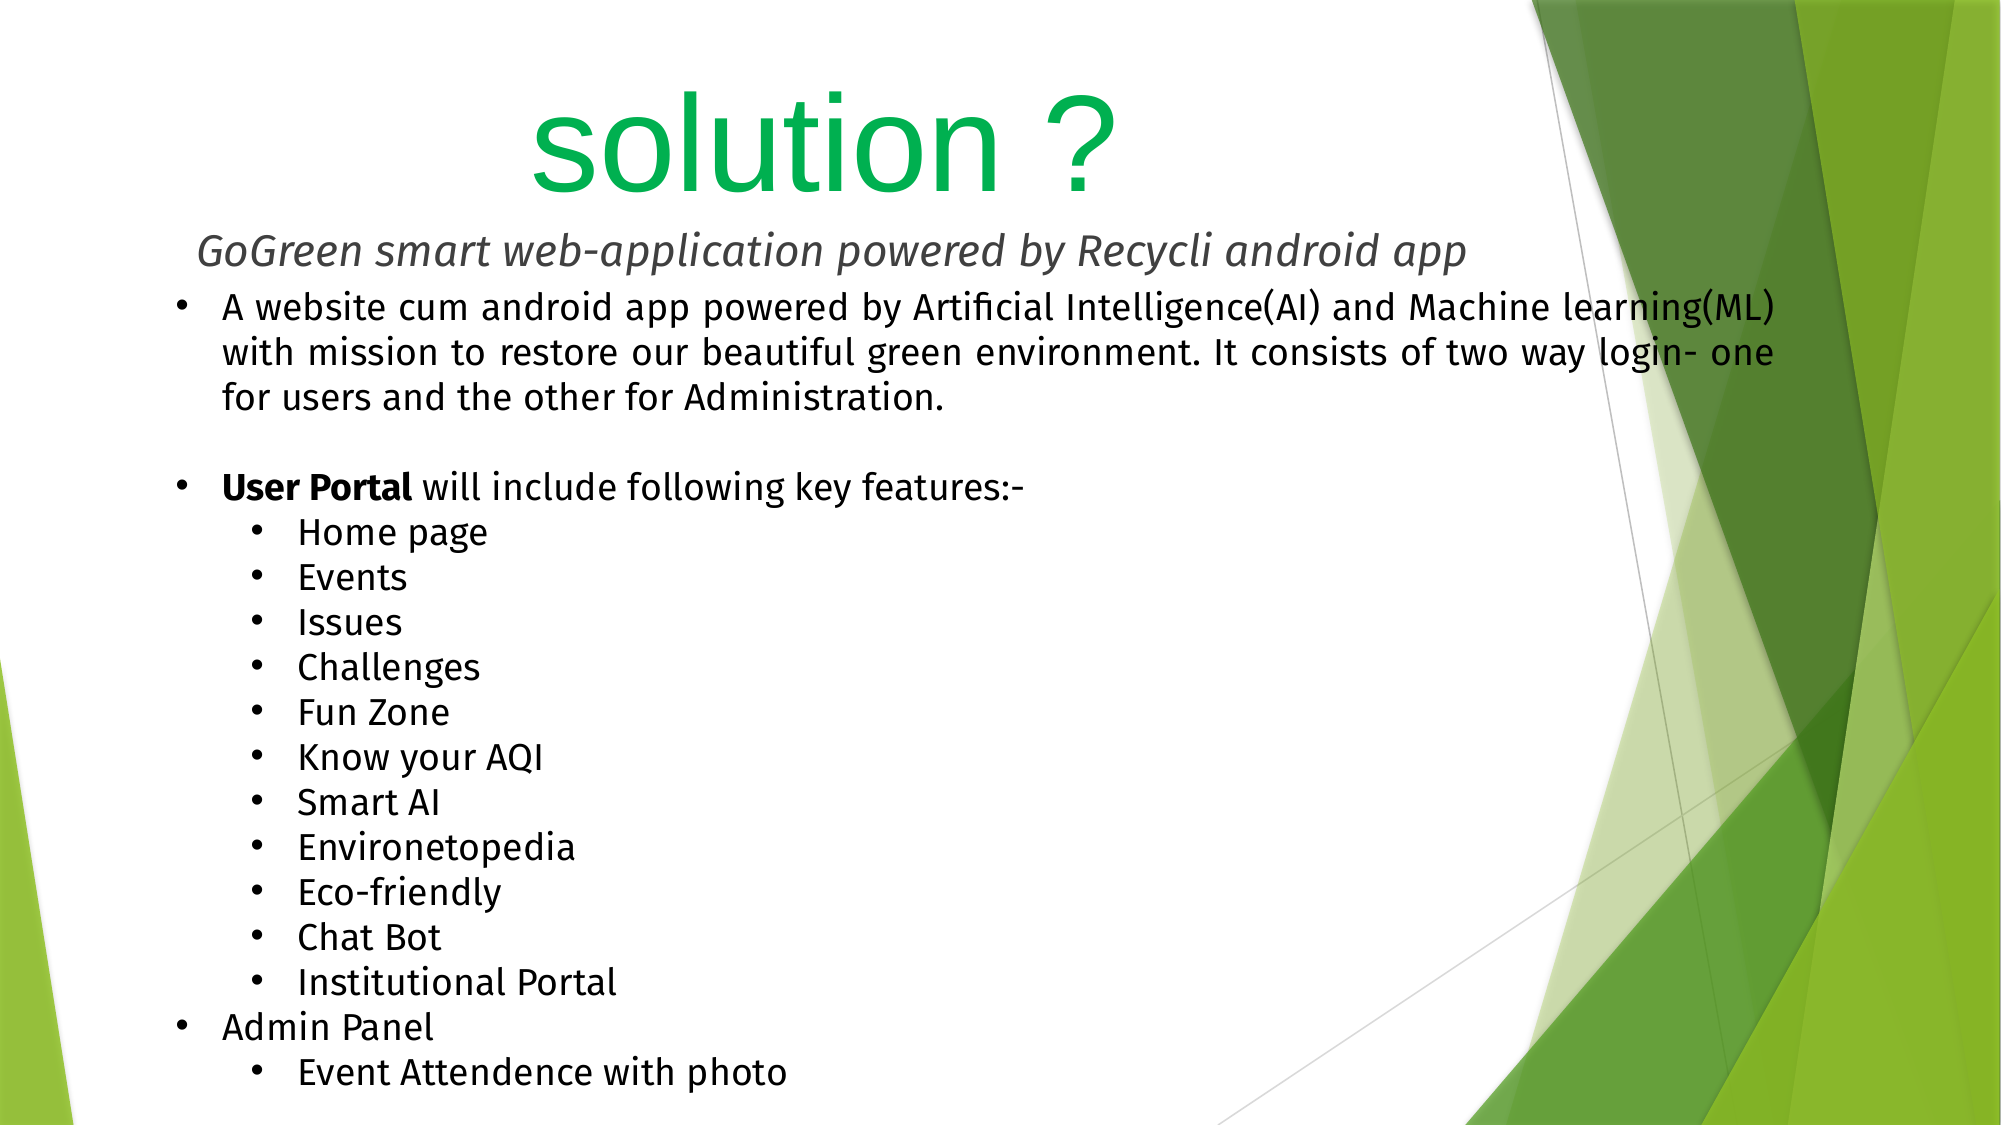

# solution ?
 GoGreen smart web-application powered by Recycli android app

A website cum android app powered by Artificial Intelligence(AI) and Machine learning(ML) with mission to restore our beautiful green environment. It consists of two way login- one for users and the other for Administration.

User Portal will include following key features:-
Home page
Events
Issues
Challenges
Fun Zone
Know your AQI
Smart AI
Environetopedia
Eco-friendly
Chat Bot
Institutional Portal
Admin Panel
Event Attendence with photo